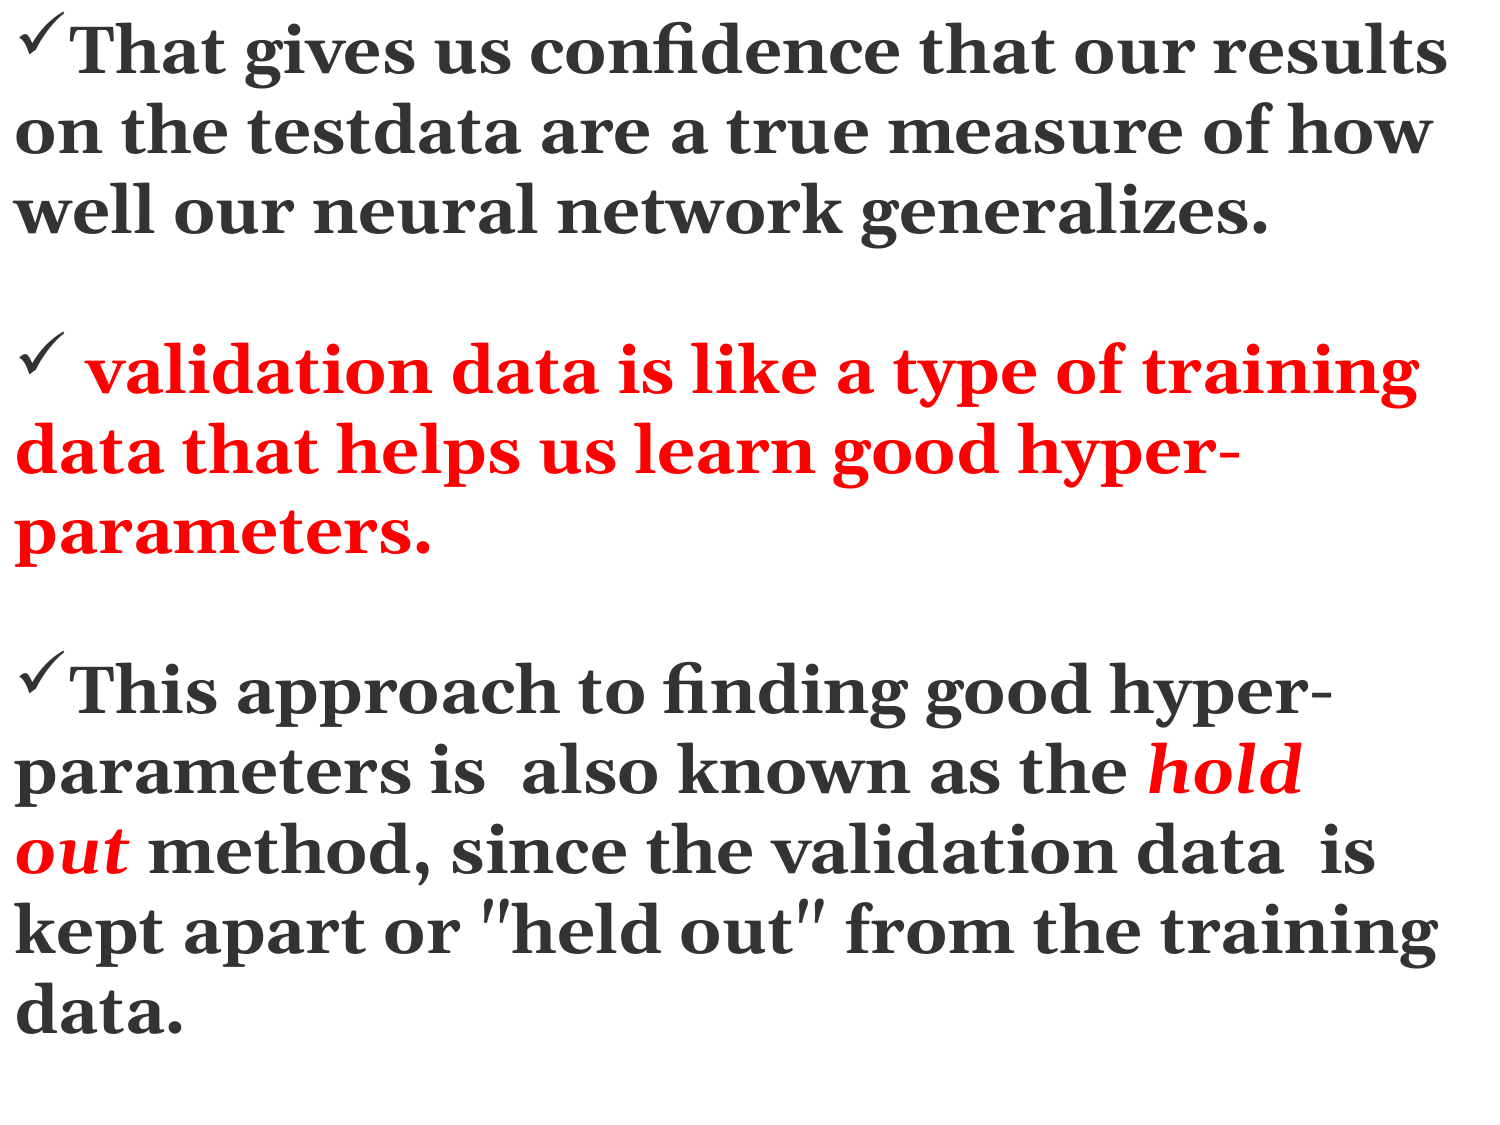

That gives us confidence that our results on the testdata are a true measure of how well our neural network generalizes.

 validation data is like a type of training data that helps us learn good hyper-parameters.

This approach to finding good hyper-parameters is  also known as the hold out method, since the validation data  is kept apart or "held out" from the training data.